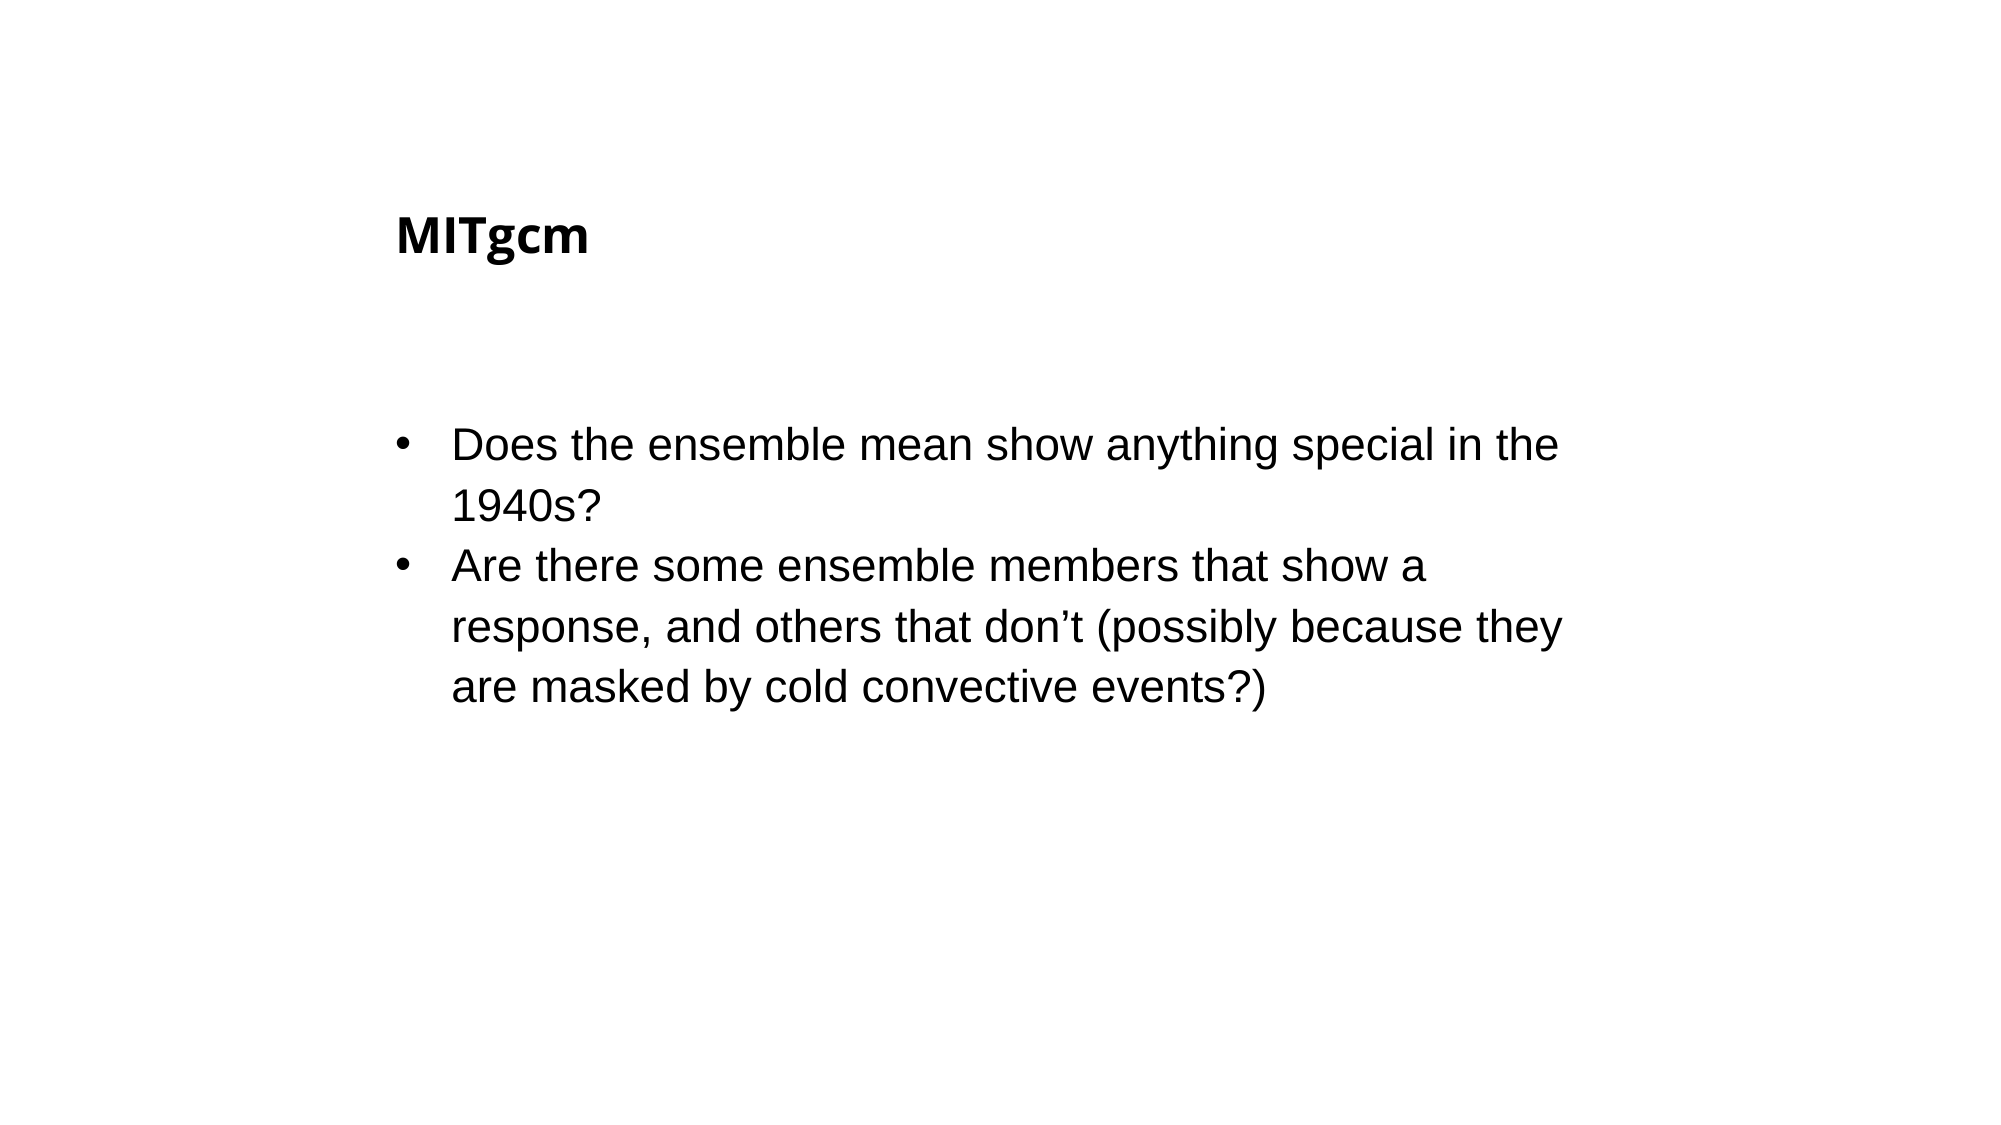

# MITgcm
Does the ensemble mean show anything special in the 1940s?
Are there some ensemble members that show a response, and others that don’t (possibly because they are masked by cold convective events?)